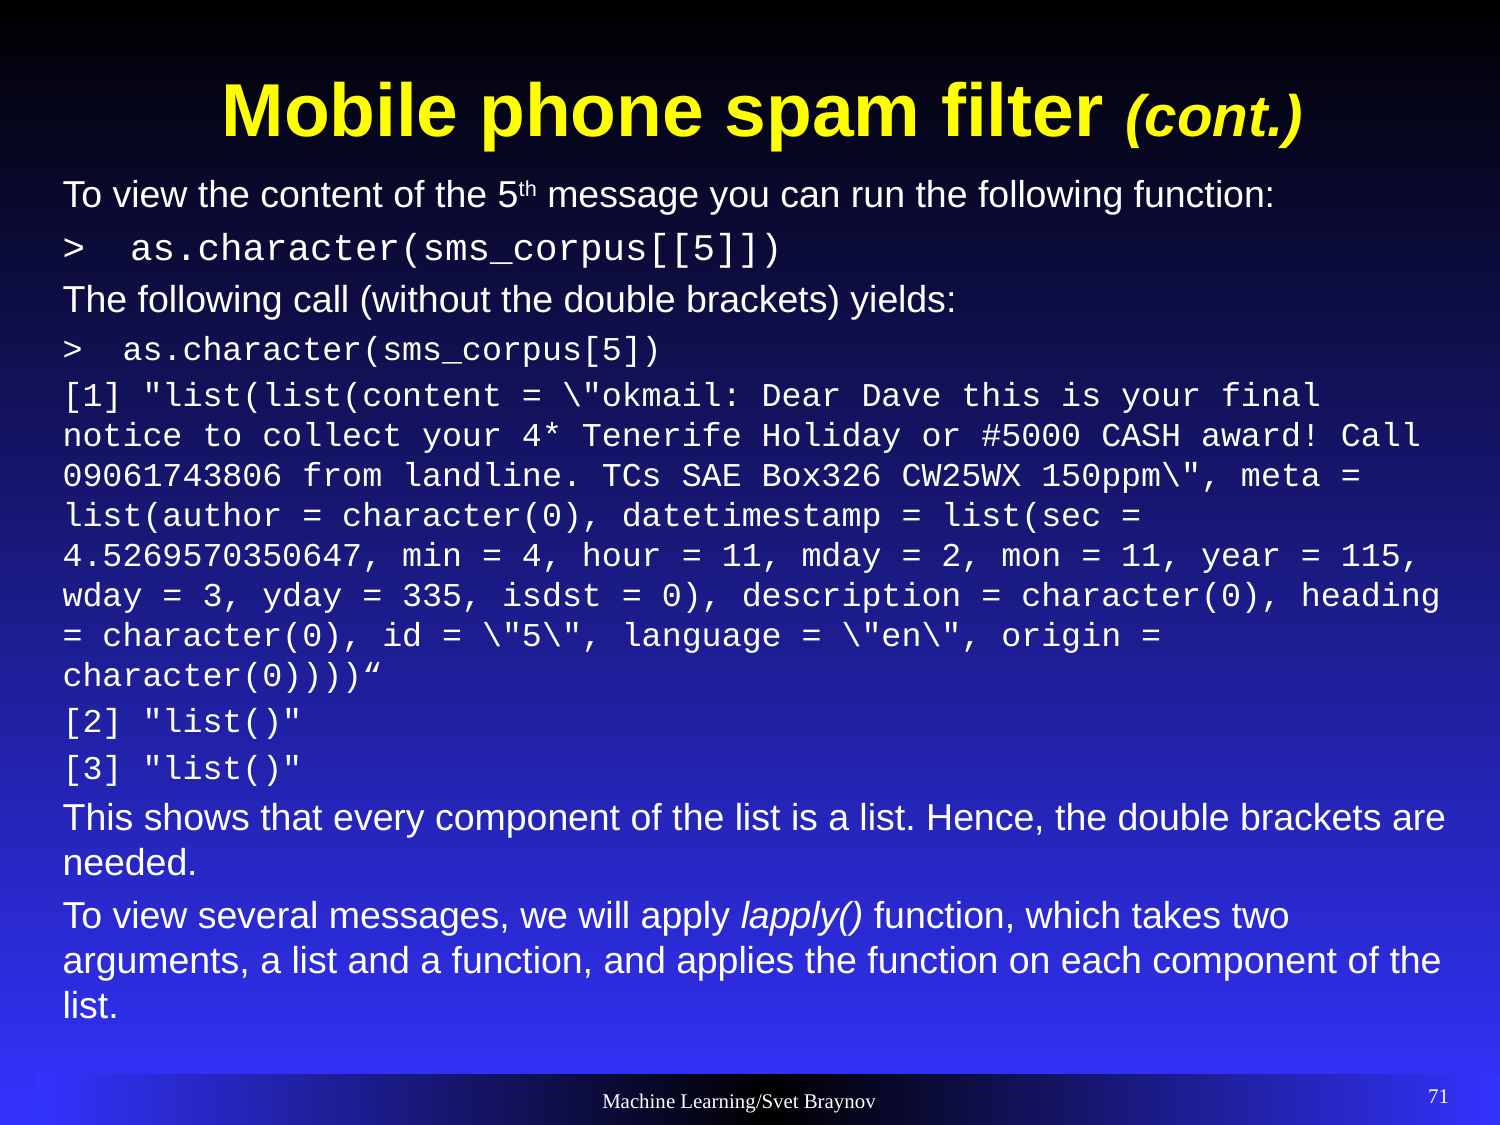

# Mobile phone spam filter (cont.)
To view the content of the 5th message you can run the following function:
>  as.character(sms_corpus[[5]])
The following call (without the double brackets) yields:
>  as.character(sms_corpus[5])
[1] "list(list(content = \"okmail: Dear Dave this is your final notice to collect your 4* Tenerife Holiday or #5000 CASH award! Call 09061743806 from landline. TCs SAE Box326 CW25WX 150ppm\", meta = list(author = character(0), datetimestamp = list(sec = 4.5269570350647, min = 4, hour = 11, mday = 2, mon = 11, year = 115, wday = 3, yday = 335, isdst = 0), description = character(0), heading = character(0), id = \"5\", language = \"en\", origin = character(0))))“
[2] "list()"
[3] "list()"
This shows that every component of the list is a list. Hence, the double brackets are needed.
To view several messages, we will apply lapply() function, which takes two arguments, a list and a function, and applies the function on each component of the list.
71